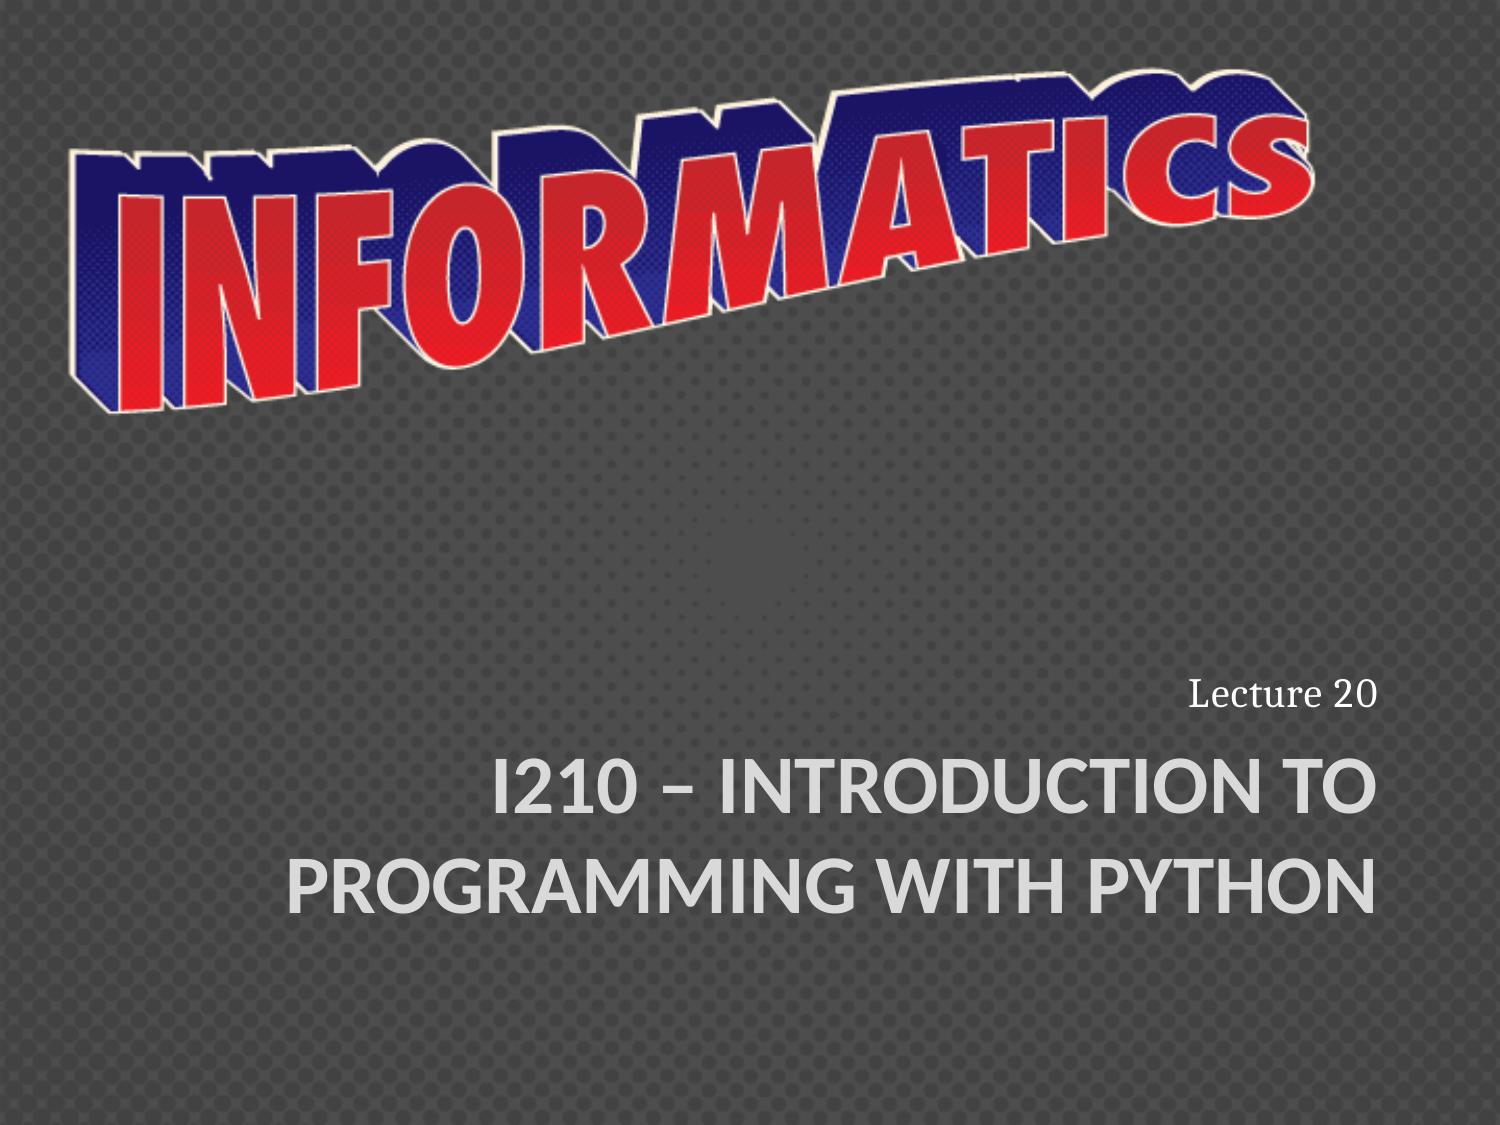

Lecture 20
# I210 – Introduction to Programming with Python